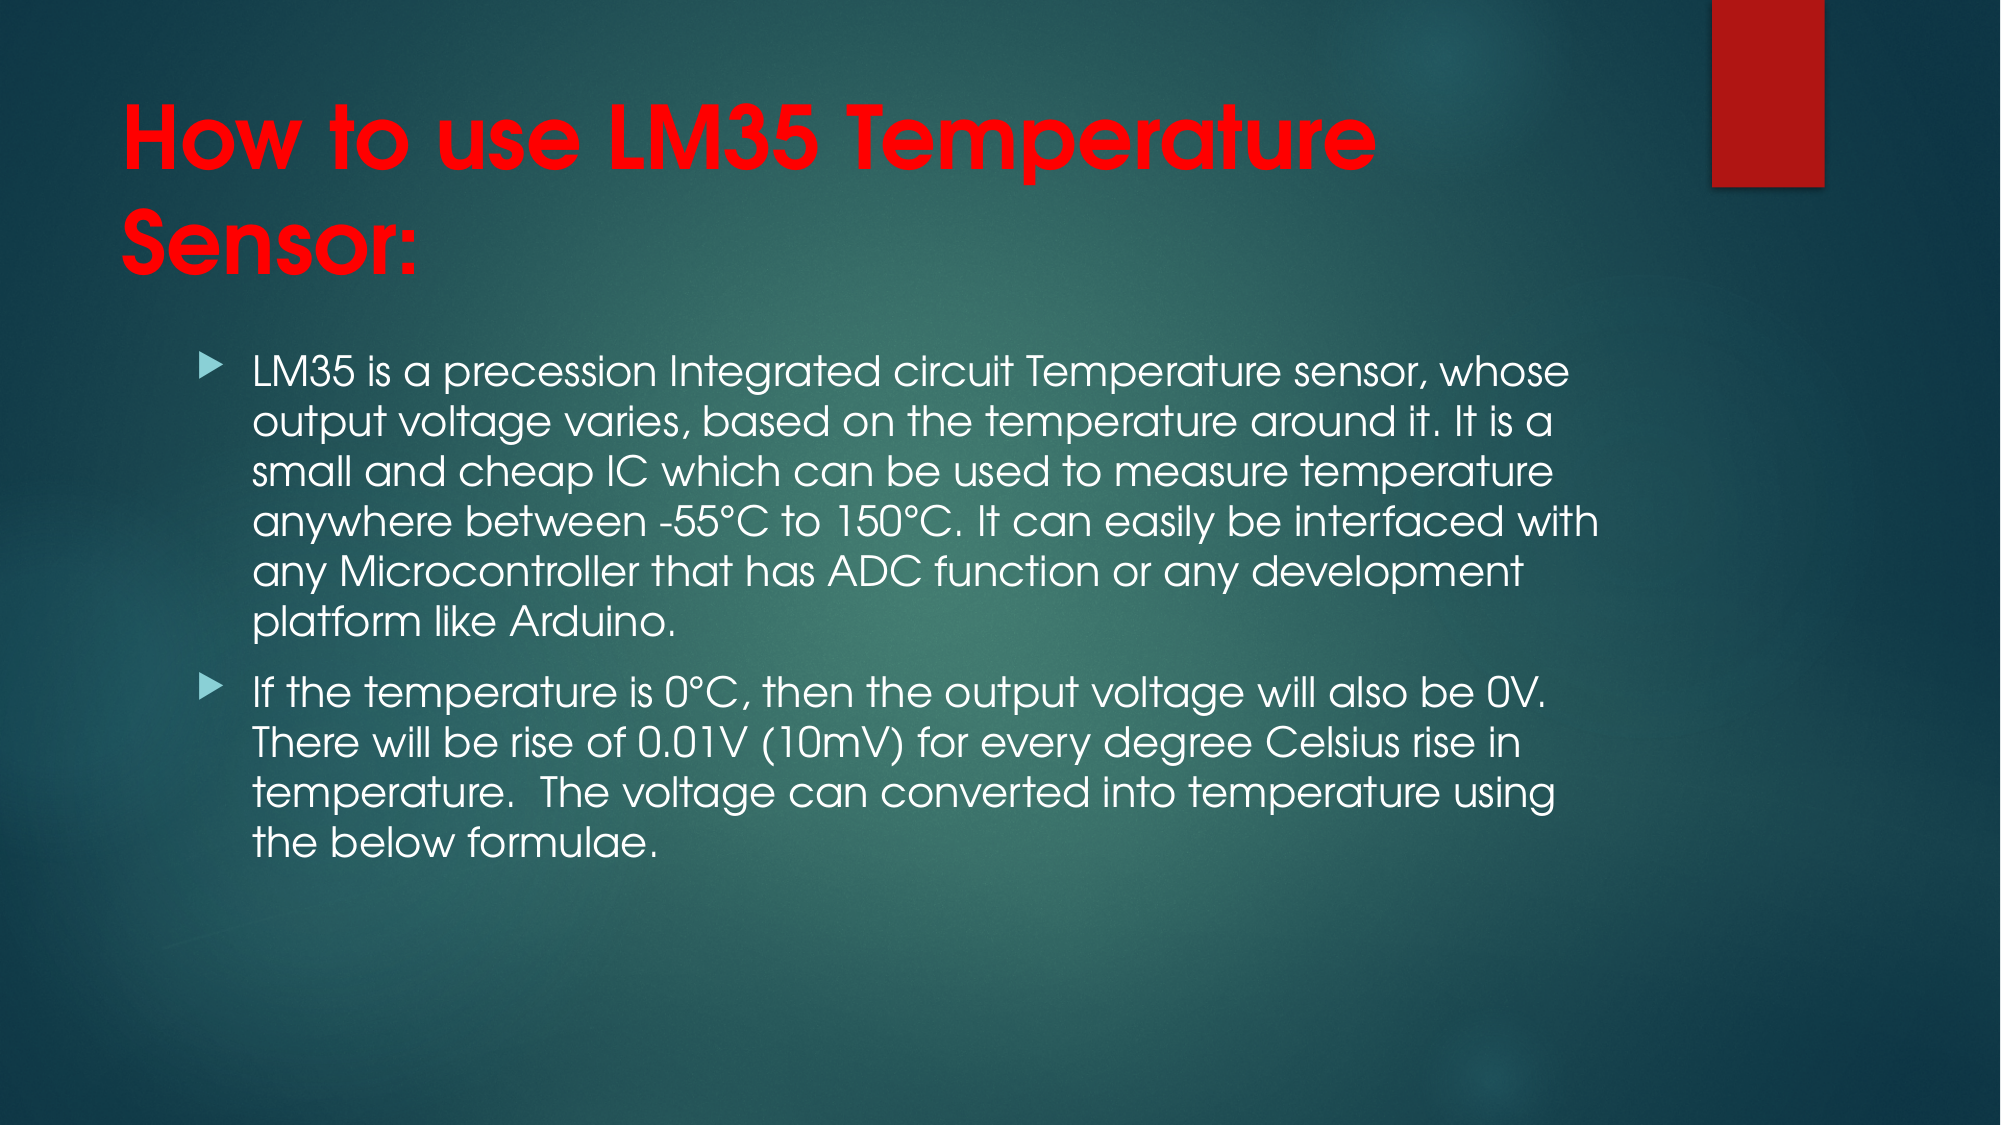

# How to use LM35 Temperature Sensor:
LM35 is a precession Integrated circuit Temperature sensor, whose output voltage varies, based on the temperature around it. It is a small and cheap IC which can be used to measure temperature anywhere between -55°C to 150°C. It can easily be interfaced with any Microcontroller that has ADC function or any development platform like Arduino.
If the temperature is 0°C, then the output voltage will also be 0V. There will be rise of 0.01V (10mV) for every degree Celsius rise in temperature.  The voltage can converted into temperature using the below formulae.